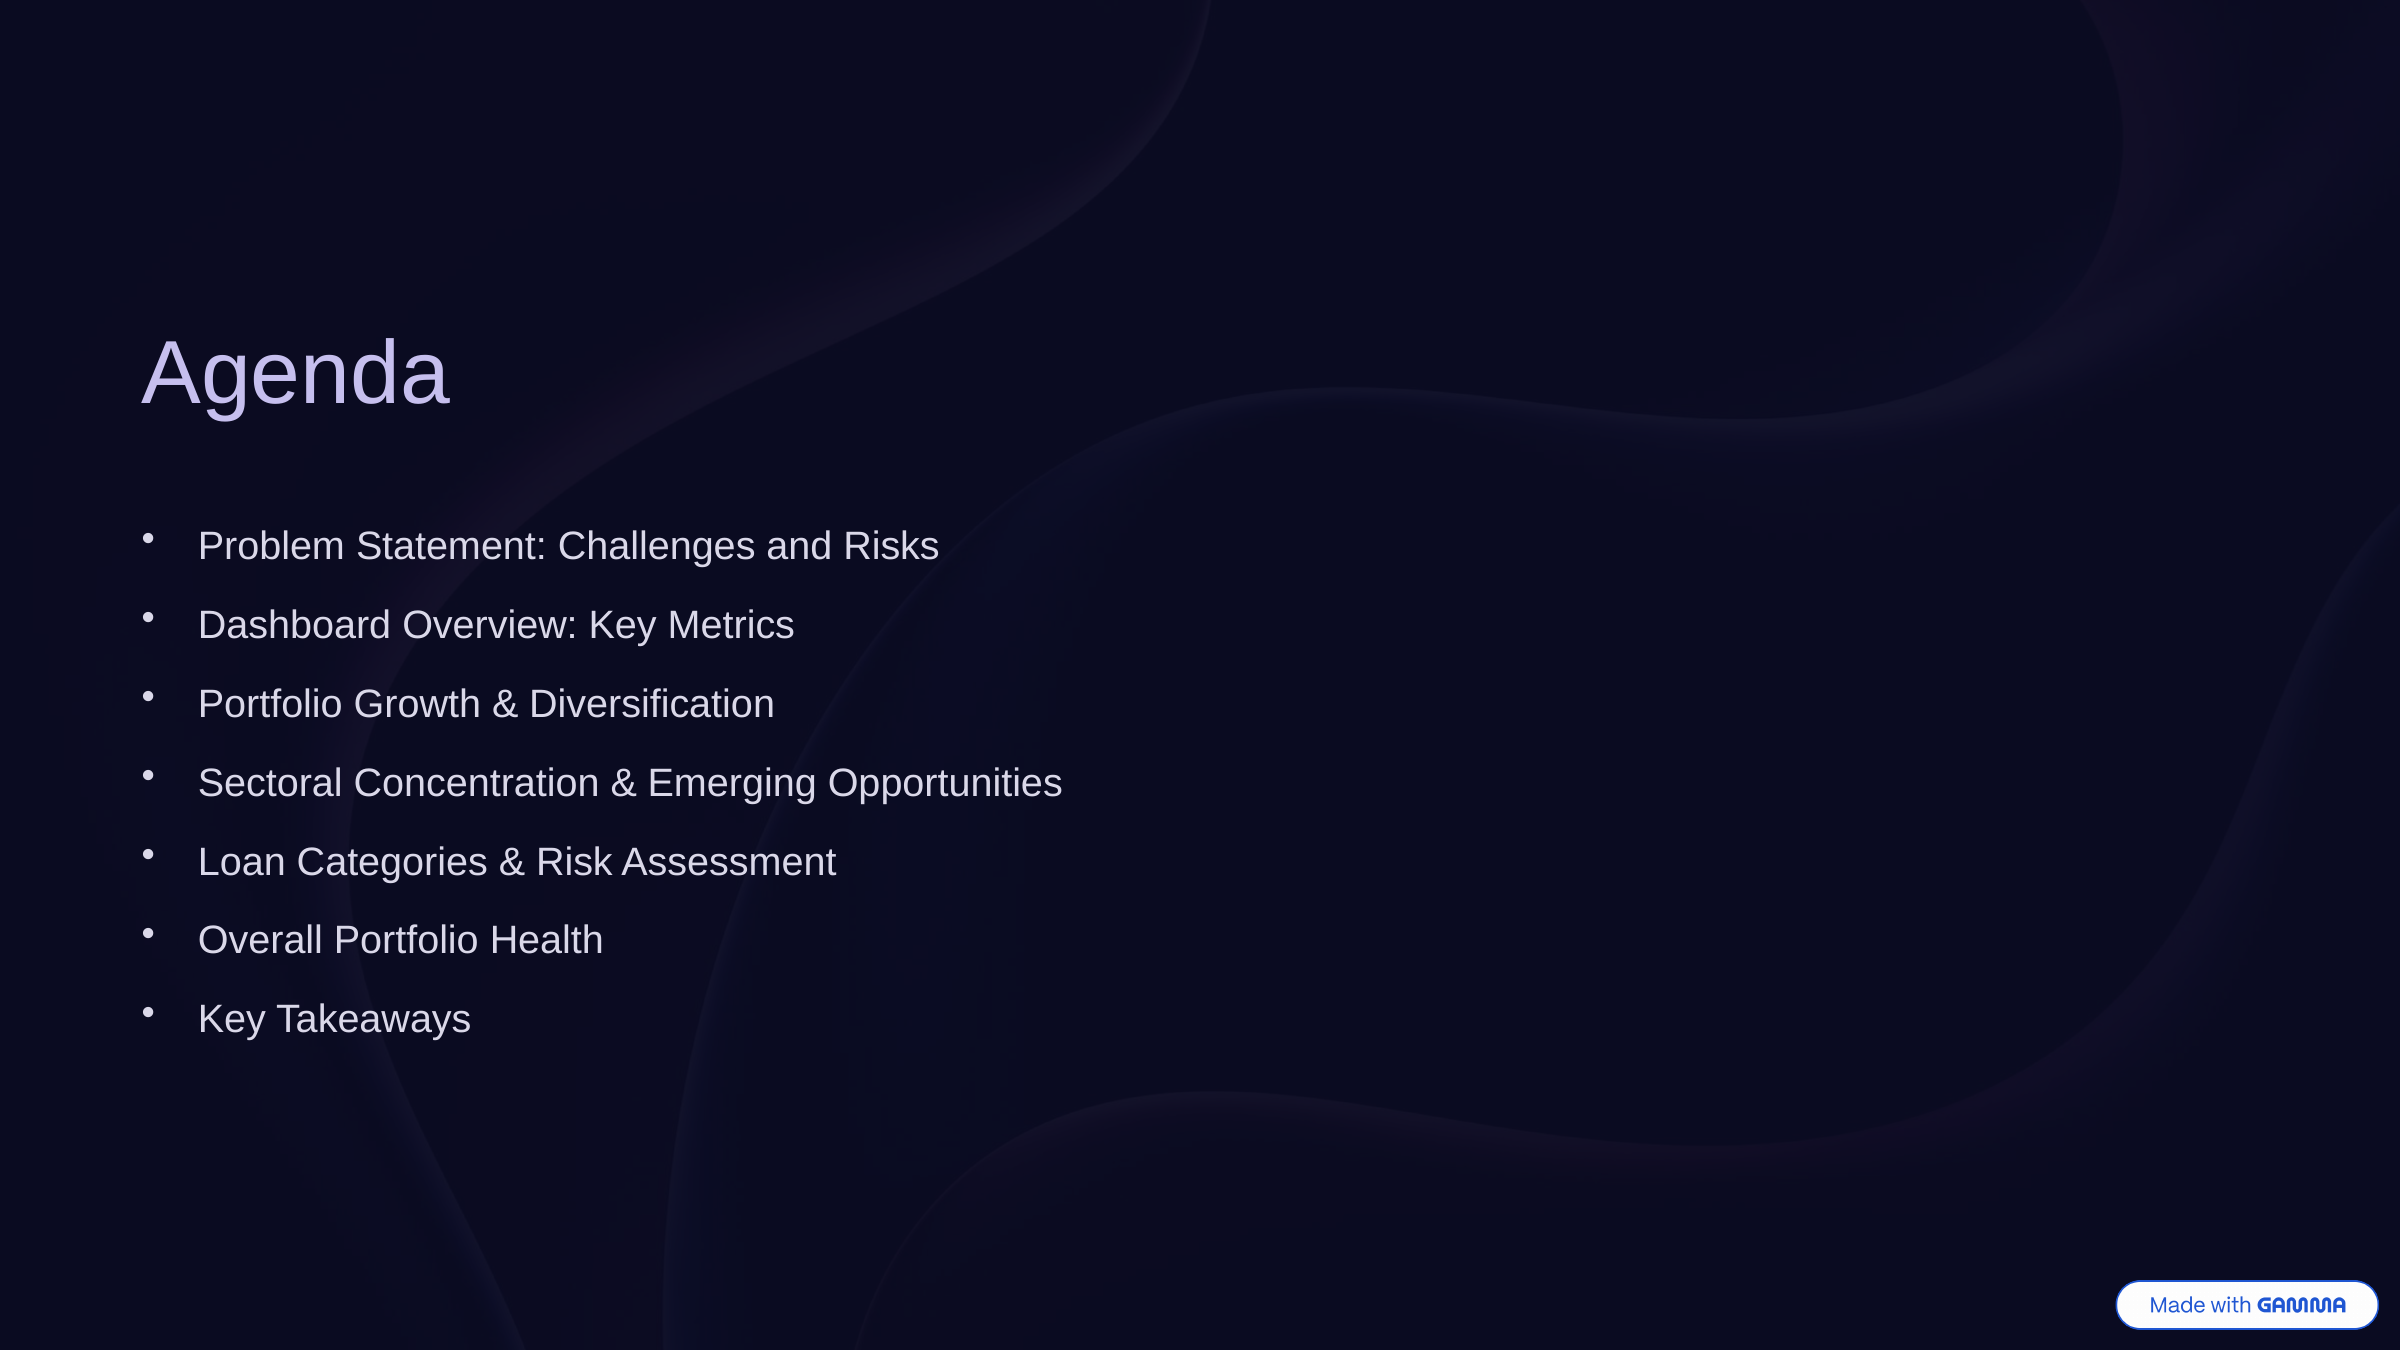

Agenda
Problem Statement: Challenges and Risks
Dashboard Overview: Key Metrics
Portfolio Growth & Diversification
Sectoral Concentration & Emerging Opportunities
Loan Categories & Risk Assessment
Overall Portfolio Health
Key Takeaways